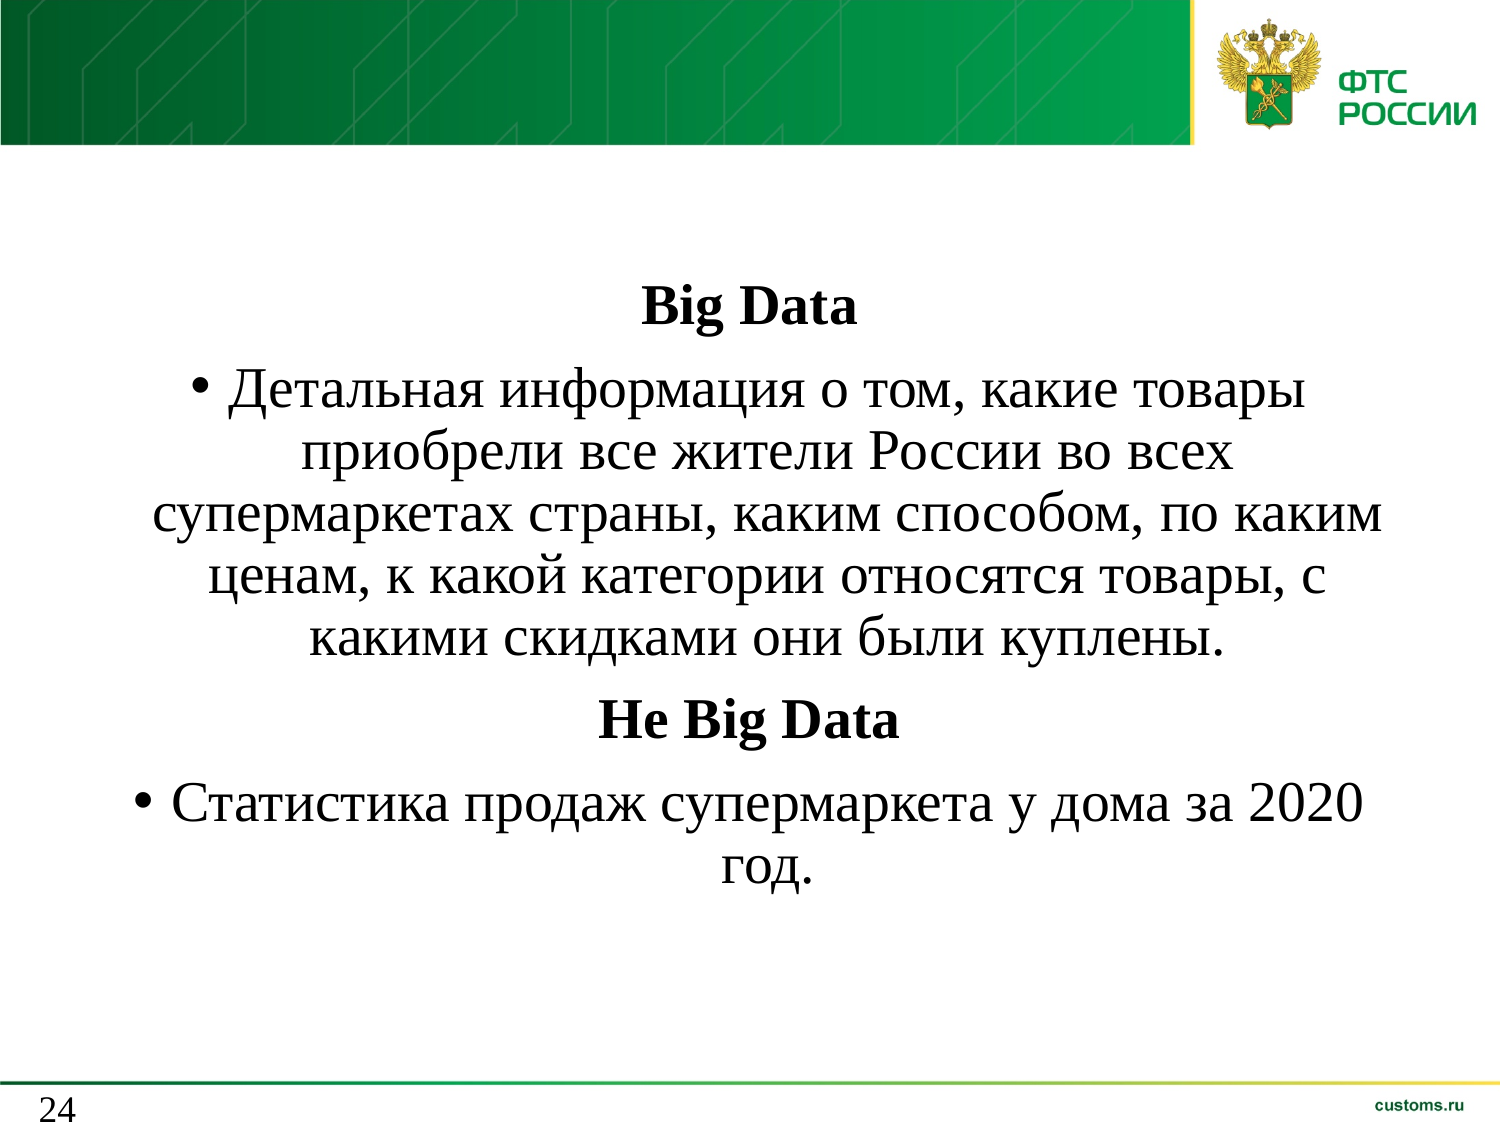

Big Data
Детальная информация о том, какие товары приобрели все жители России во всех супермаркетах страны, каким способом, по каким ценам, к какой категории относятся товары, с какими скидками они были куплены.
Не Big Data
Статистика продаж супермаркета у дома за 2020 год.

24